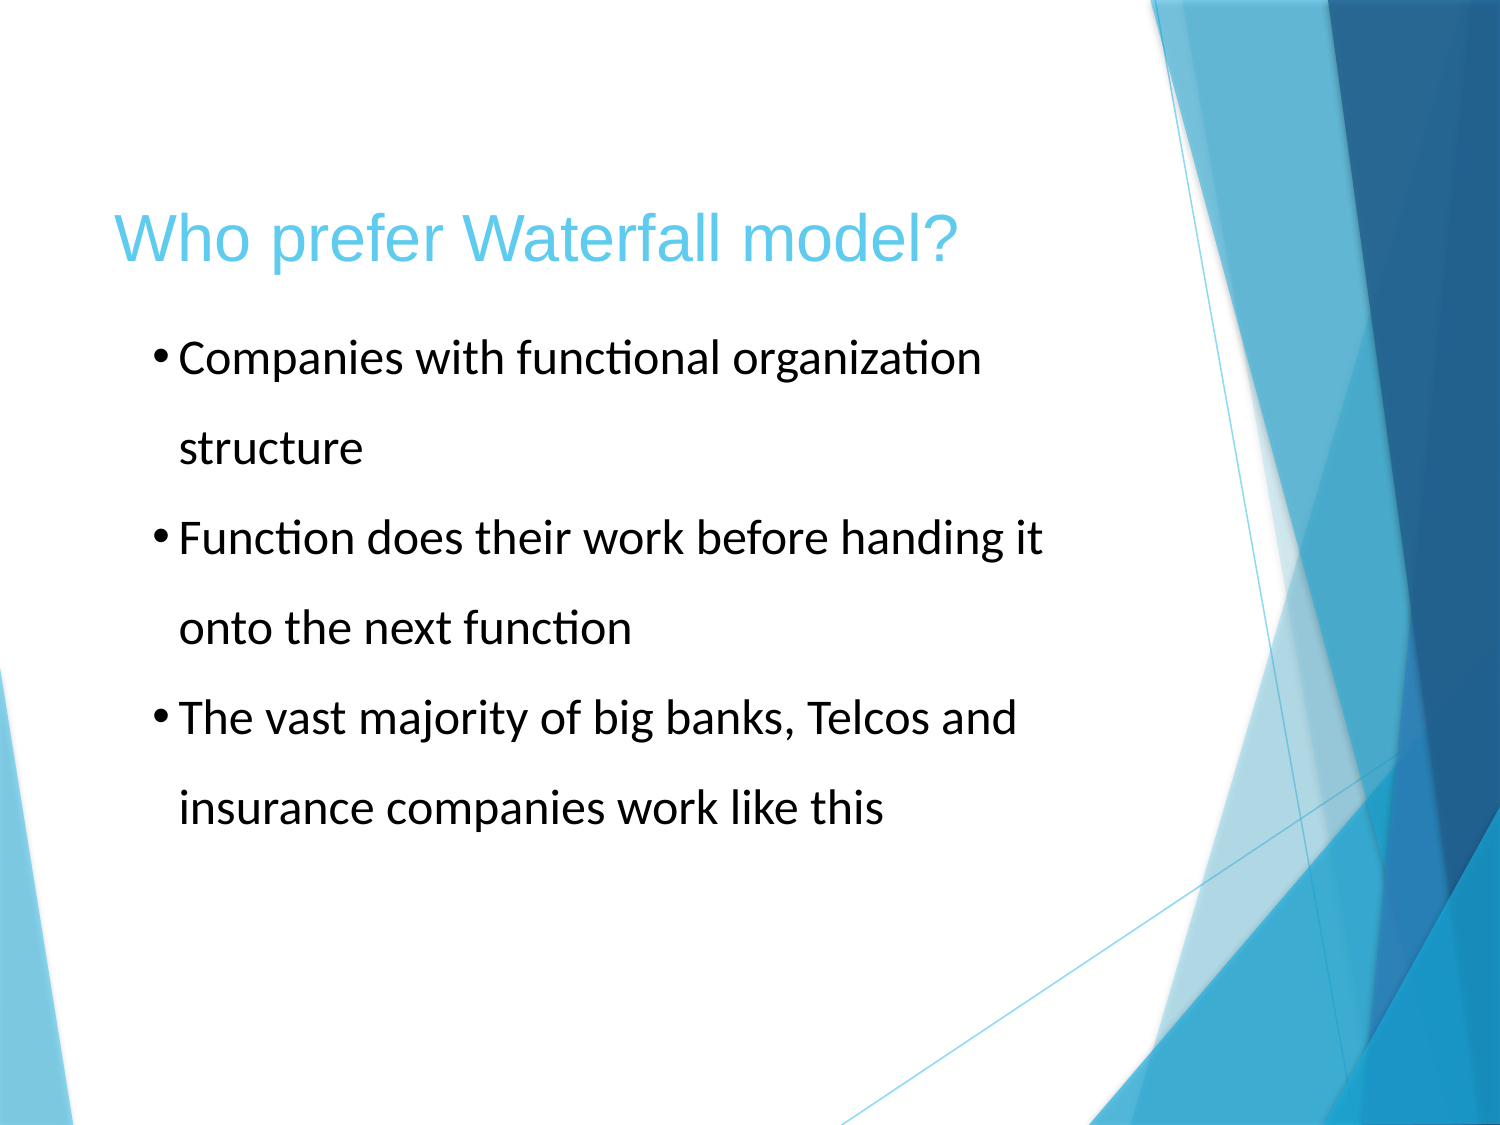

# Who prefer Waterfall model?
Companies with functional organization structure
Function does their work before handing it onto the next function
The vast majority of big banks, Telcos and insurance companies work like this